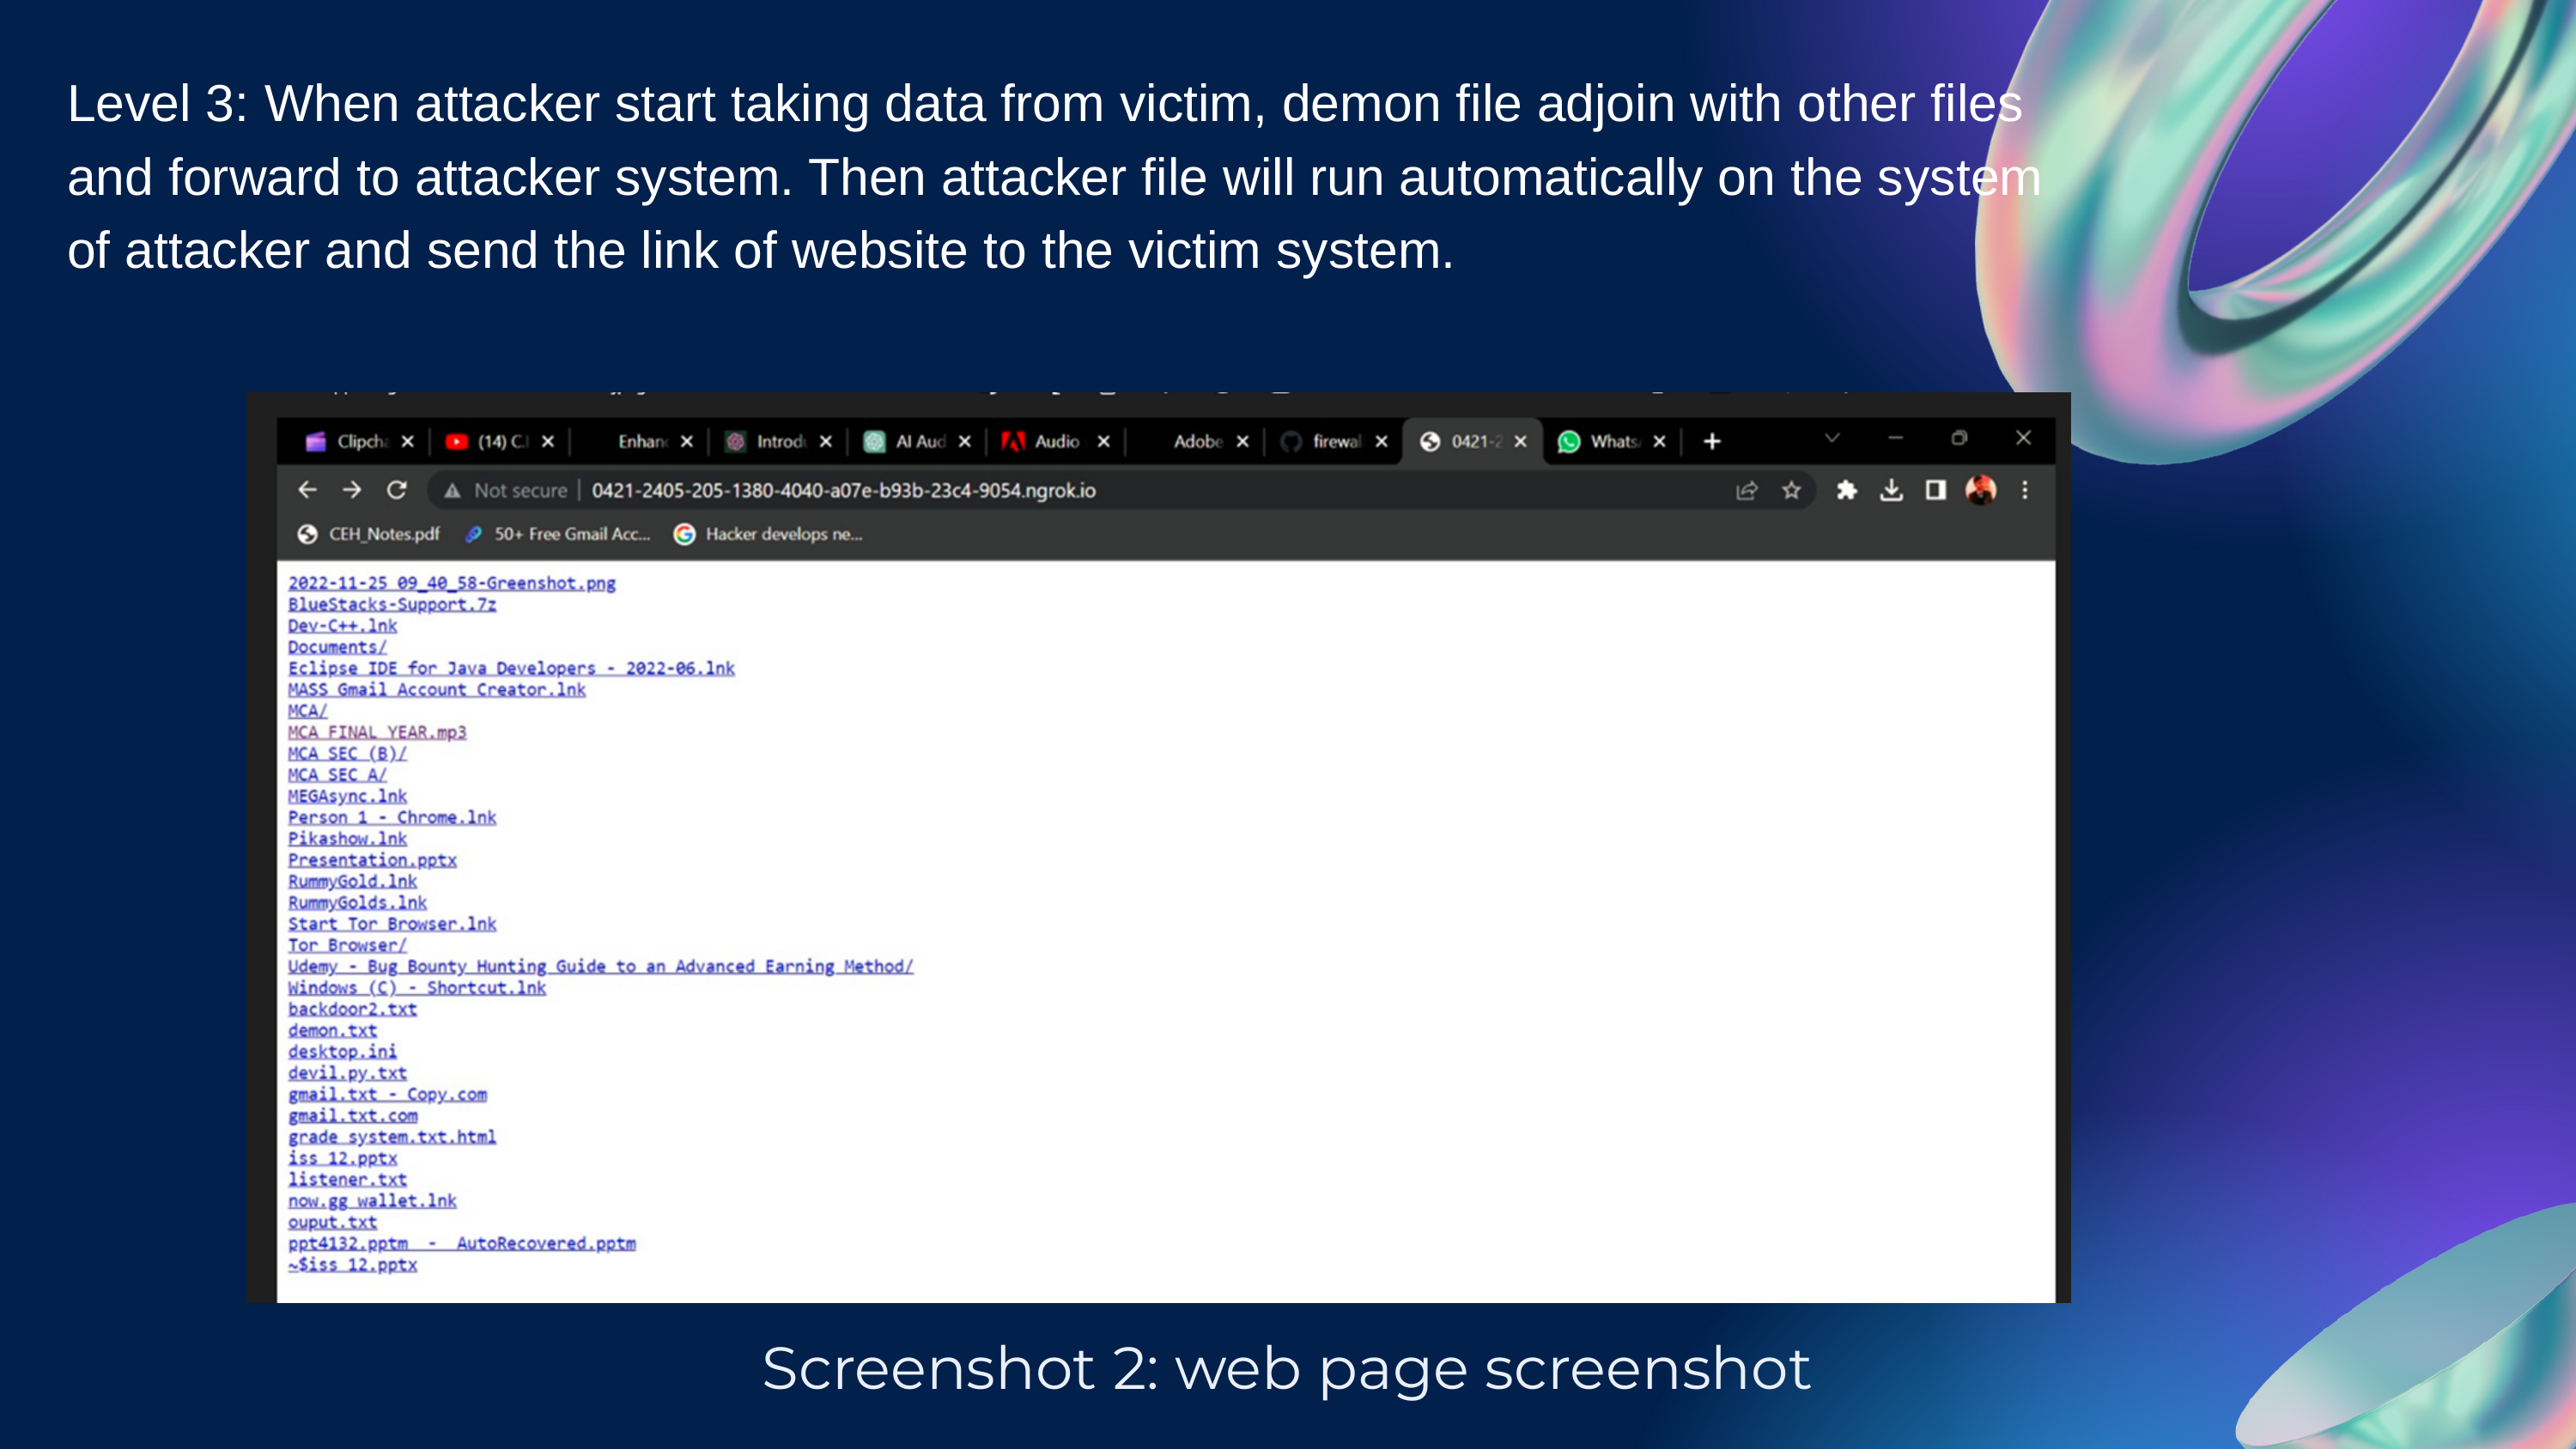

Level 3: When attacker start taking data from victim, demon file adjoin with other files and forward to attacker system. Then attacker file will run automatically on the system of attacker and send the link of website to the victim system.

Screenshot 2: web page screenshot